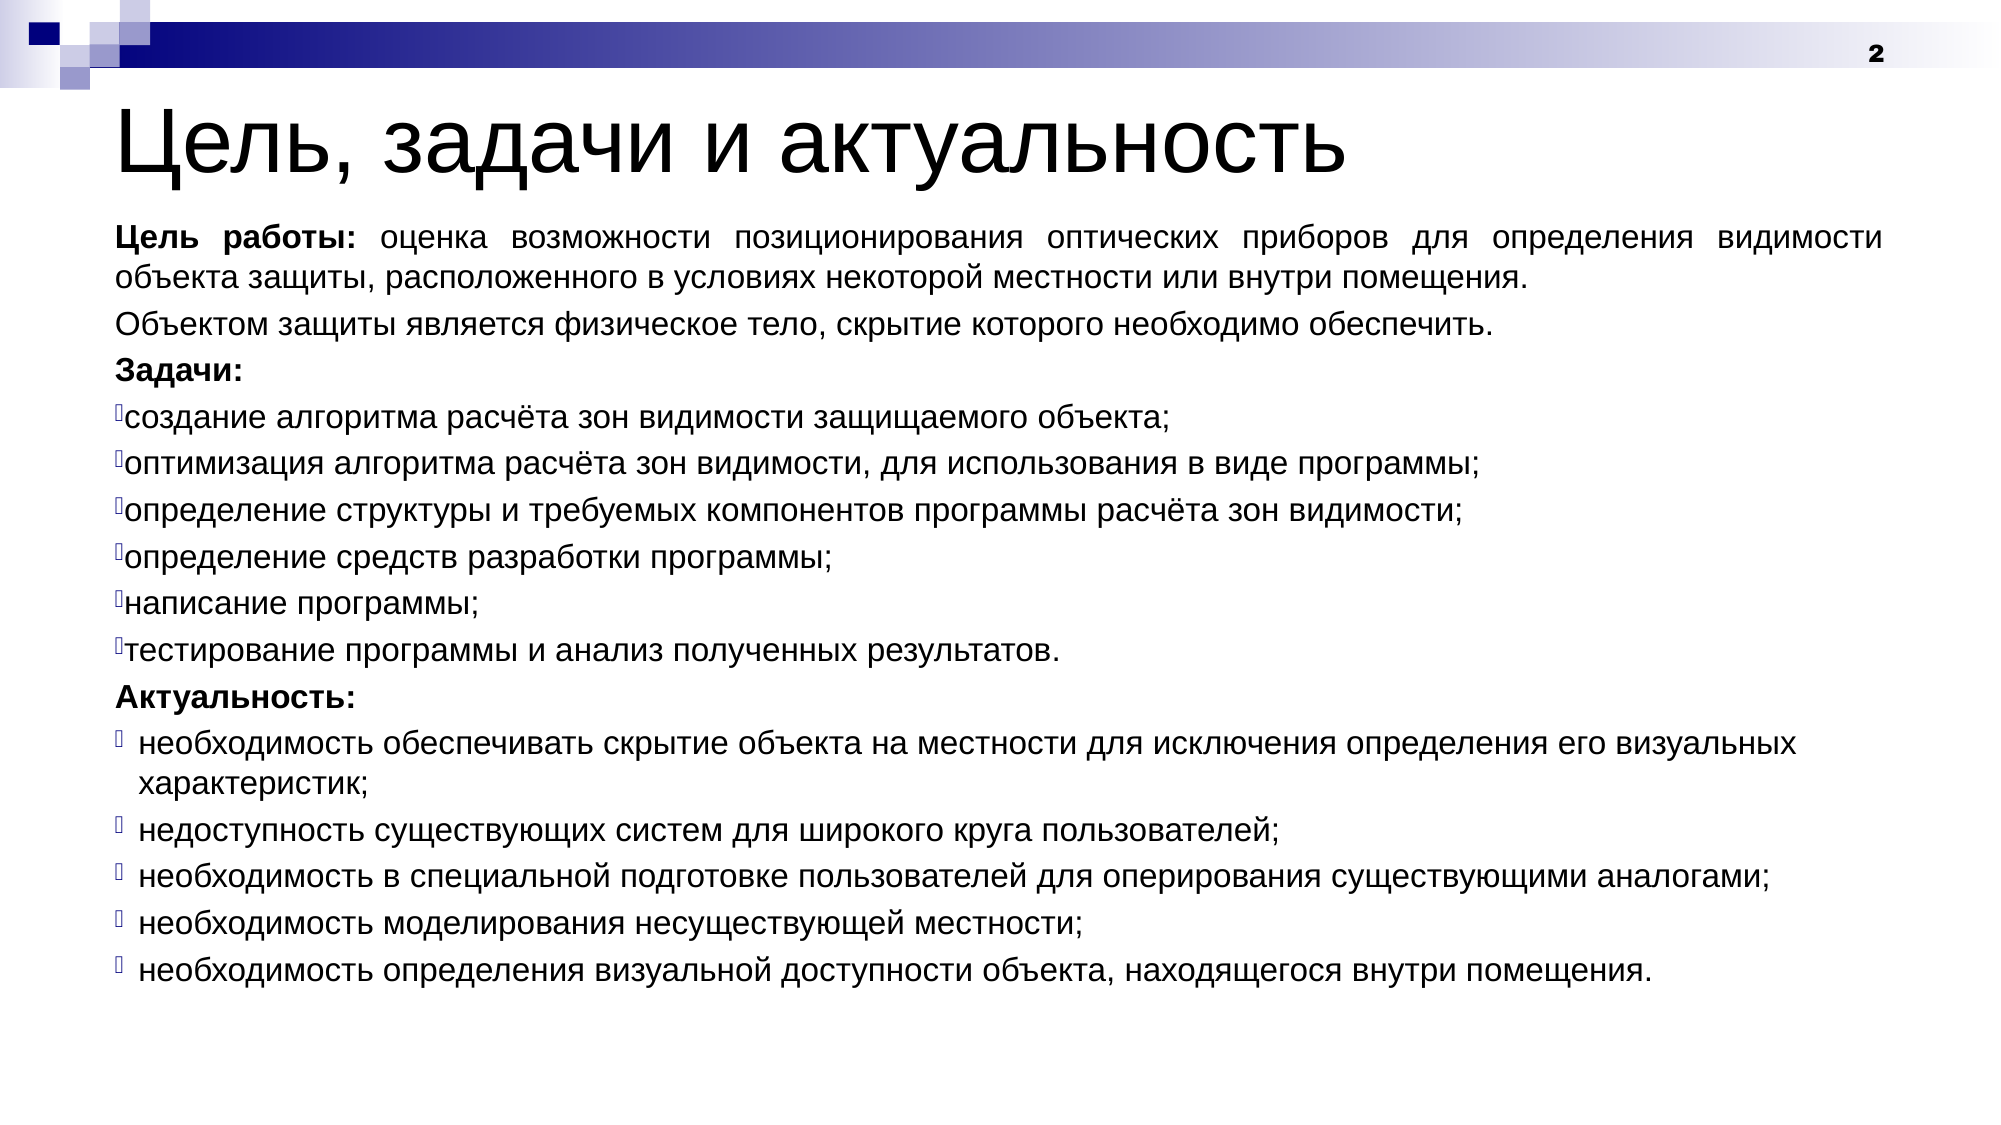

2
# Цель, задачи и актуальность
Цель работы: оценка возможности позиционирования оптических приборов для определения видимости объекта защиты, расположенного в условиях некоторой местности или внутри помещения.
Объектом защиты является физическое тело, скрытие которого необходимо обеспечить.
Задачи:
создание алгоритма расчёта зон видимости защищаемого объекта;
оптимизация алгоритма расчёта зон видимости, для использования в виде программы;
определение структуры и требуемых компонентов программы расчёта зон видимости;
определение средств разработки программы;
написание программы;
тестирование программы и анализ полученных результатов.
Актуальность:
необходимость обеспечивать скрытие объекта на местности для исключения определения его визуальных характеристик;
недоступность существующих систем для широкого круга пользователей;
необходимость в специальной подготовке пользователей для оперирования существующими аналогами;
необходимость моделирования несуществующей местности;
необходимость определения визуальной доступности объекта, находящегося внутри помещения.